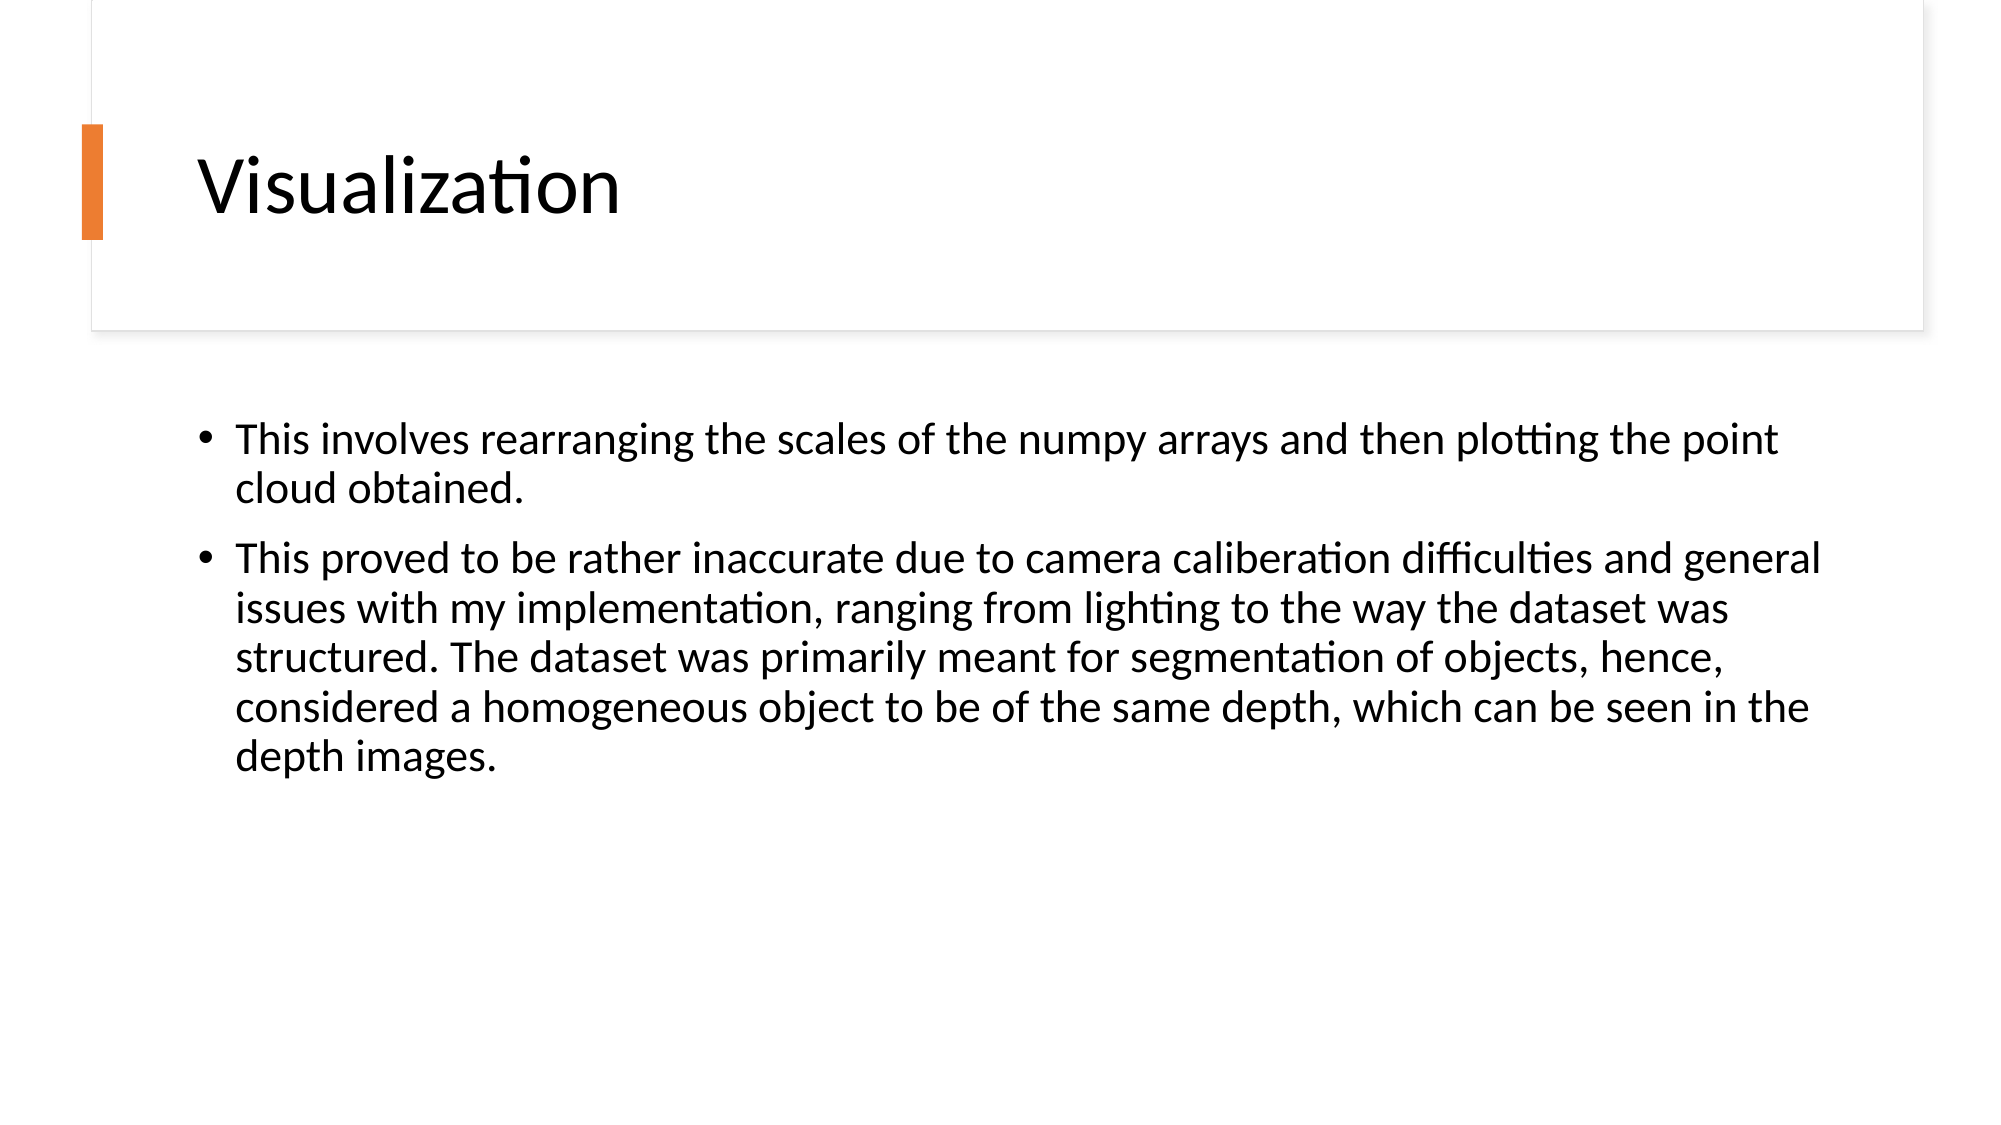

# Visualization

This involves rearranging the scales of the numpy arrays and then plotting the point cloud obtained.
This proved to be rather inaccurate due to camera caliberation difficulties and general issues with my implementation, ranging from lighting to the way the dataset was structured. The dataset was primarily meant for segmentation of objects, hence, considered a homogeneous object to be of the same depth, which can be seen in the depth images.